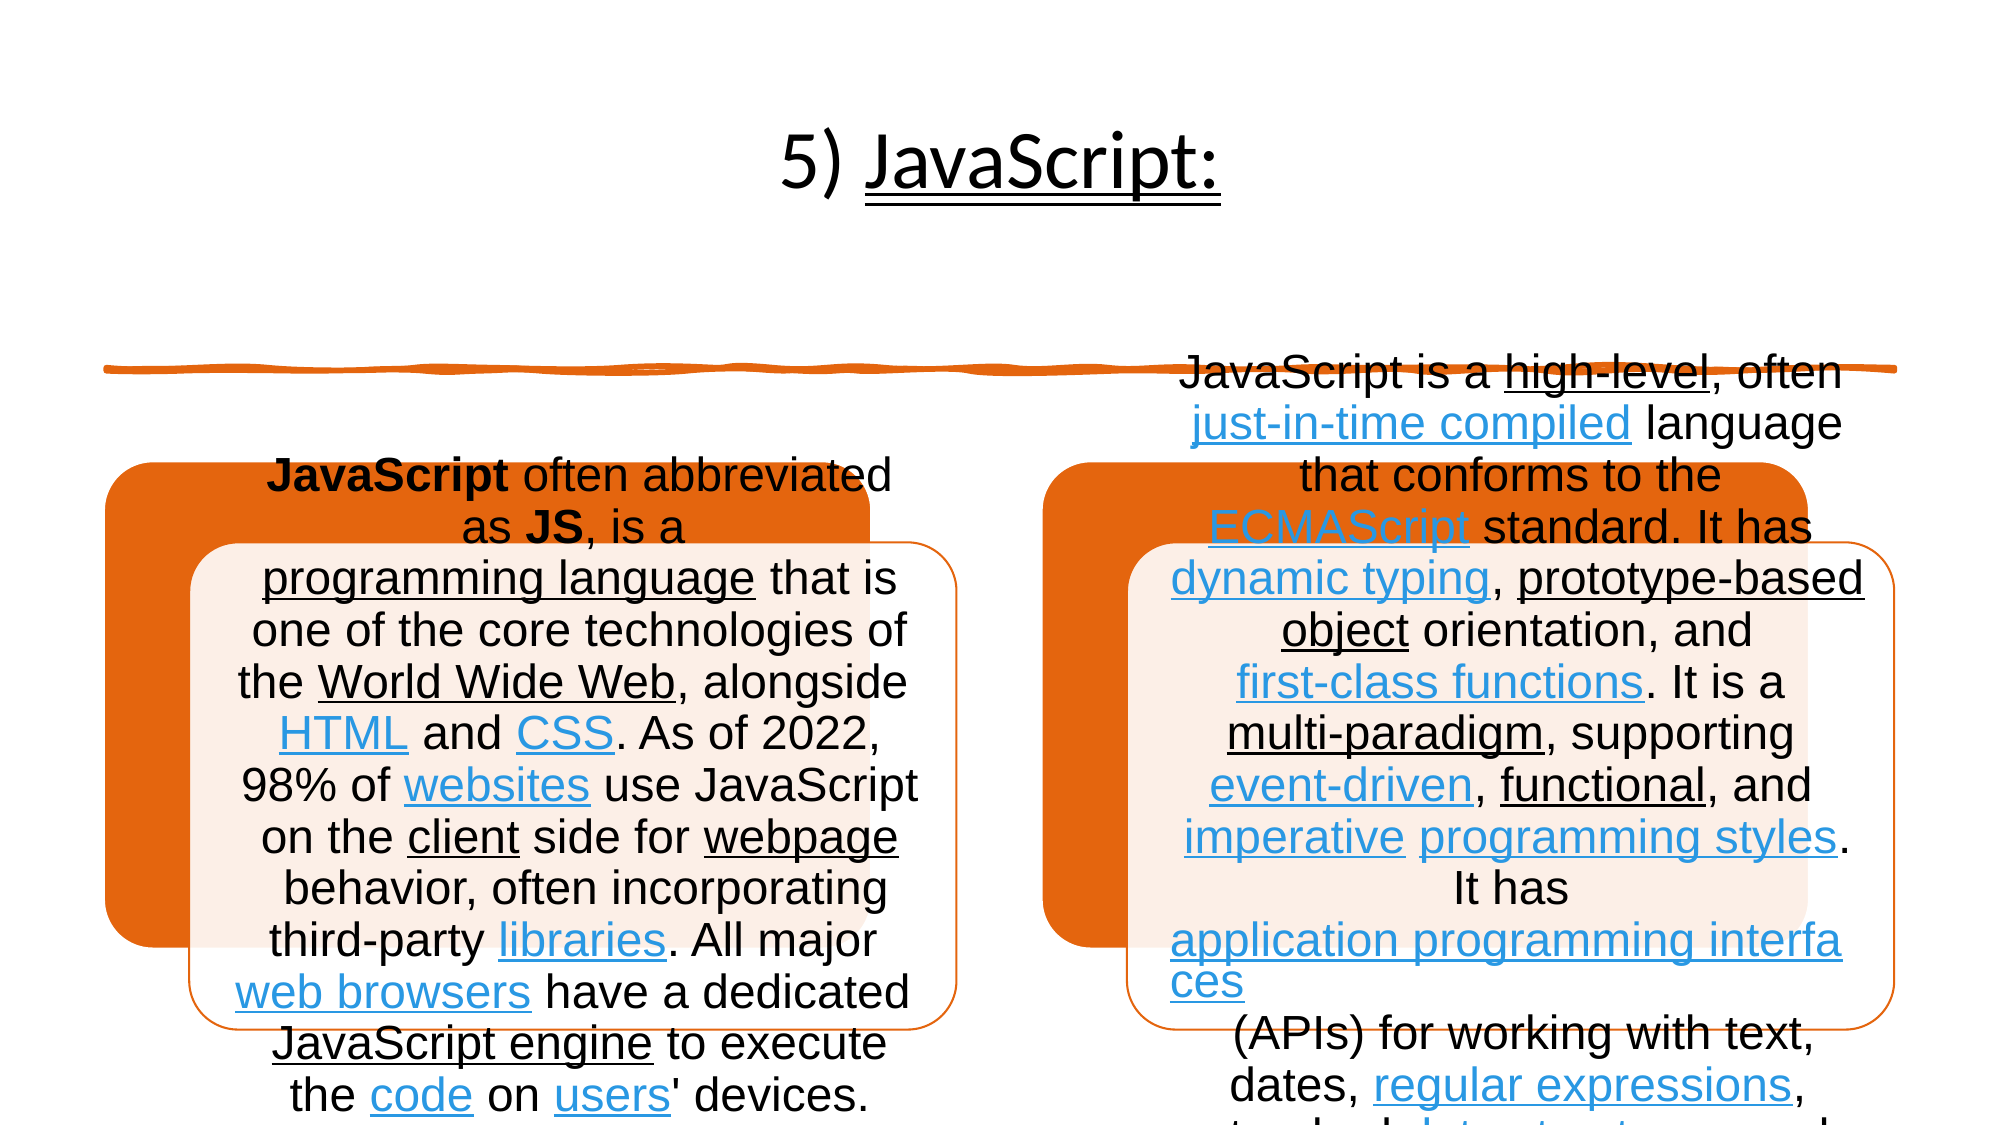

# 5) JavaScript:

JavaScript often abbreviated as JS, is a programming language that is one of the core technologies of the World Wide Web, alongside HTML and CSS. As of 2022, 98% of websites use JavaScript on the client side for webpage behavior, often incorporating third-party libraries. All major web browsers have a dedicated JavaScript engine to execute the code on users' devices.
JavaScript is a high-level, often just-in-time compiled language that conforms to the ECMAScript standard. It has dynamic typing, prototype-based object orientation, and first-class functions. It is a multi-paradigm, supporting event-driven, functional, and imperative programming styles. It has application programming interfaces (APIs) for working with text, dates, regular expressions, standard data structures, and the Document Object Model (DOM).